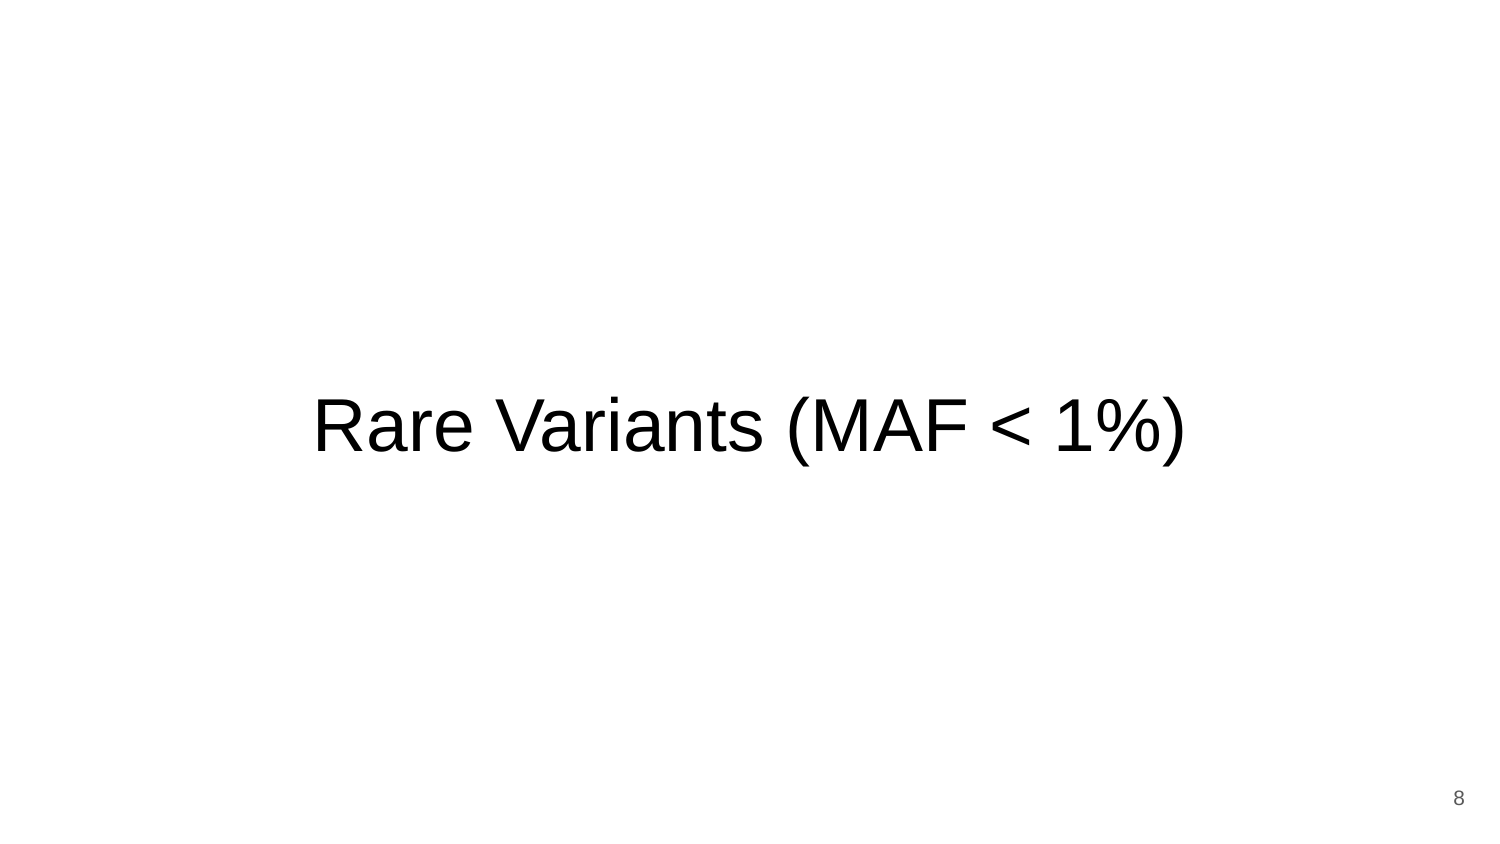

# Rare Variants (MAF < 1%)
8